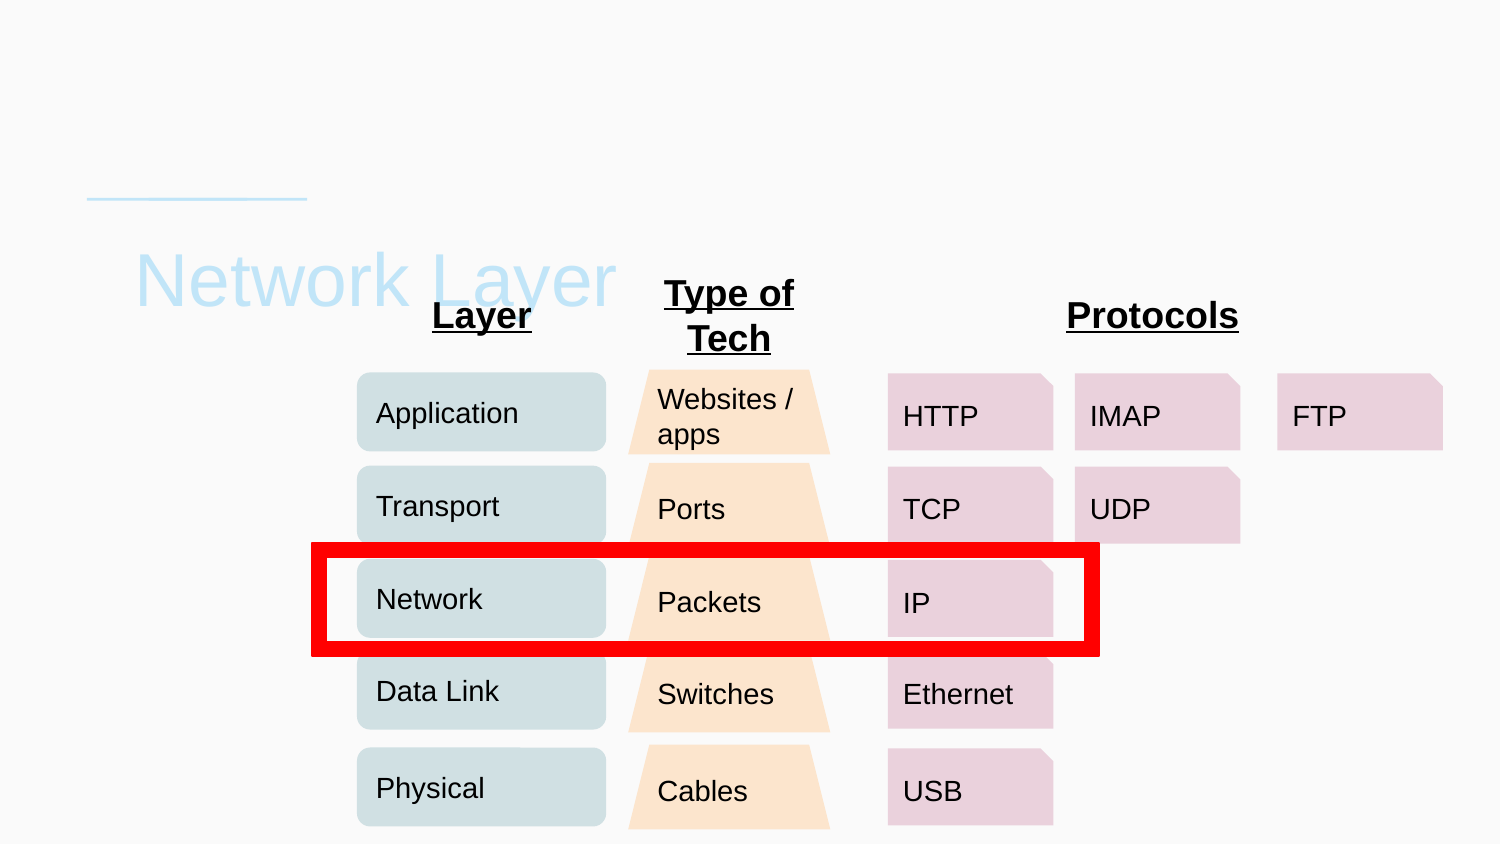

# Network Layer
Type of Tech
Layer
Protocols
Websites / apps
Application
HTTP
IMAP
FTP
TCP
UDP
IP
Ethernet
USB
Ports
Transport
Packets
Network
Switches
Data Link
Cables
Physical